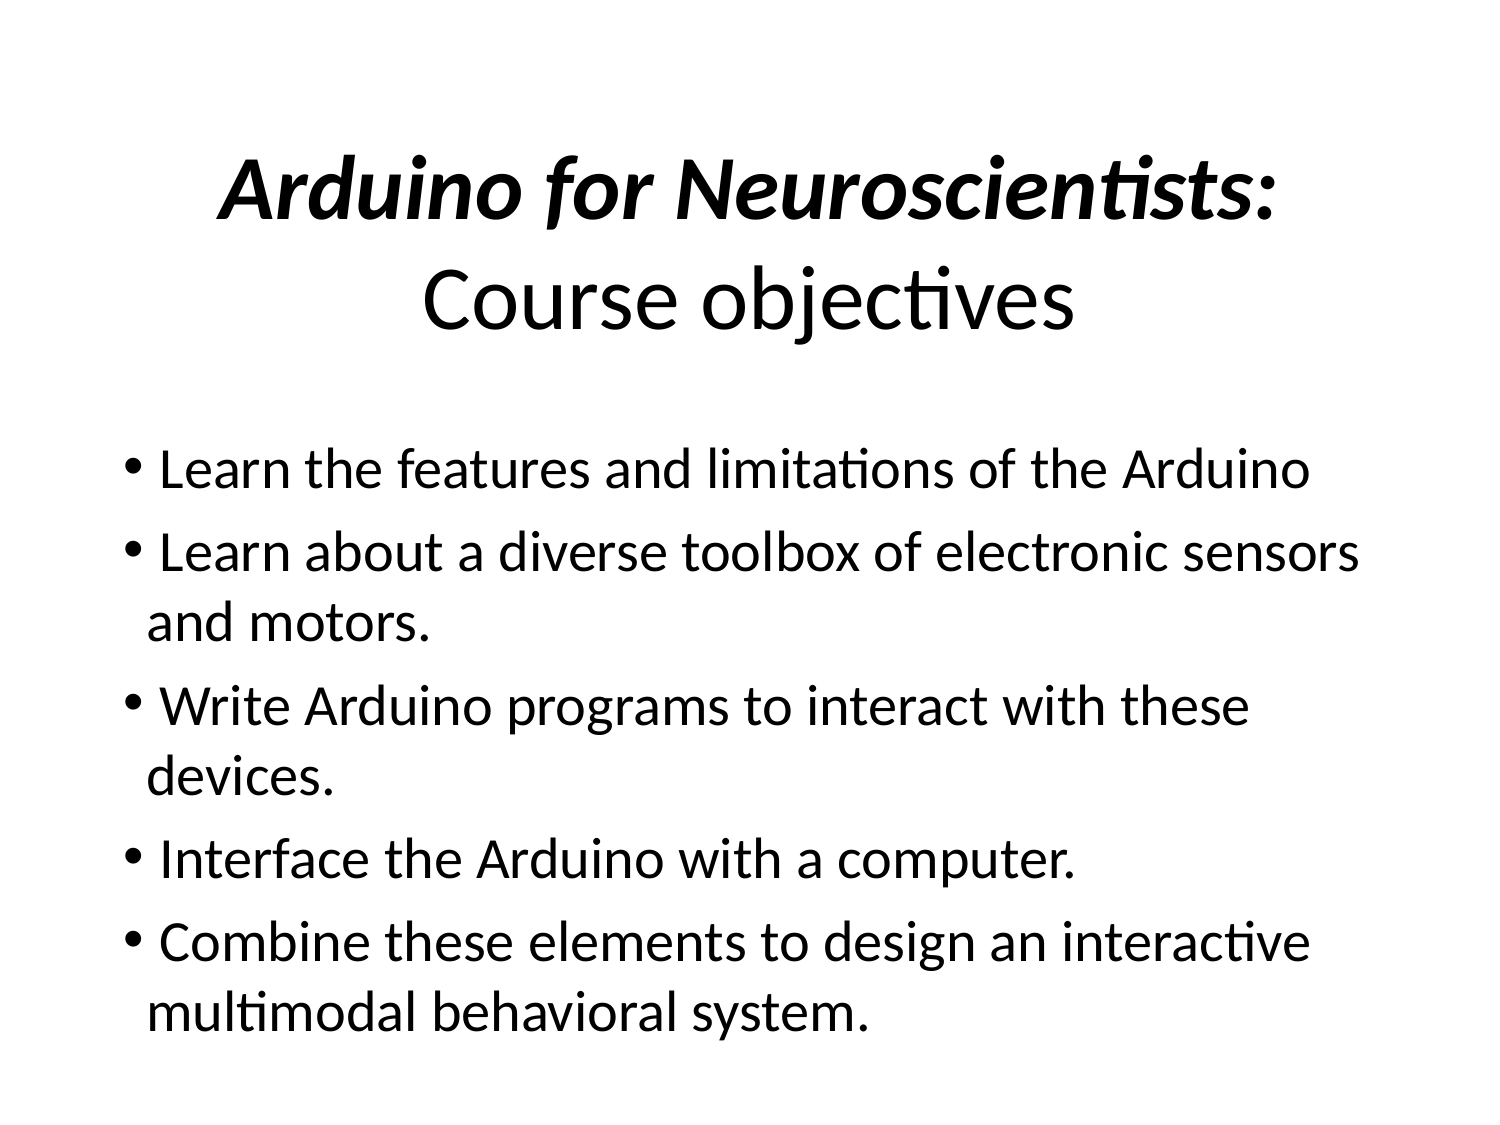

# Arduino for Neuroscientists: Course objectives
 Learn the features and limitations of the Arduino
 Learn about a diverse toolbox of electronic sensors and motors.
 Write Arduino programs to interact with these devices.
 Interface the Arduino with a computer.
 Combine these elements to design an interactive multimodal behavioral system.